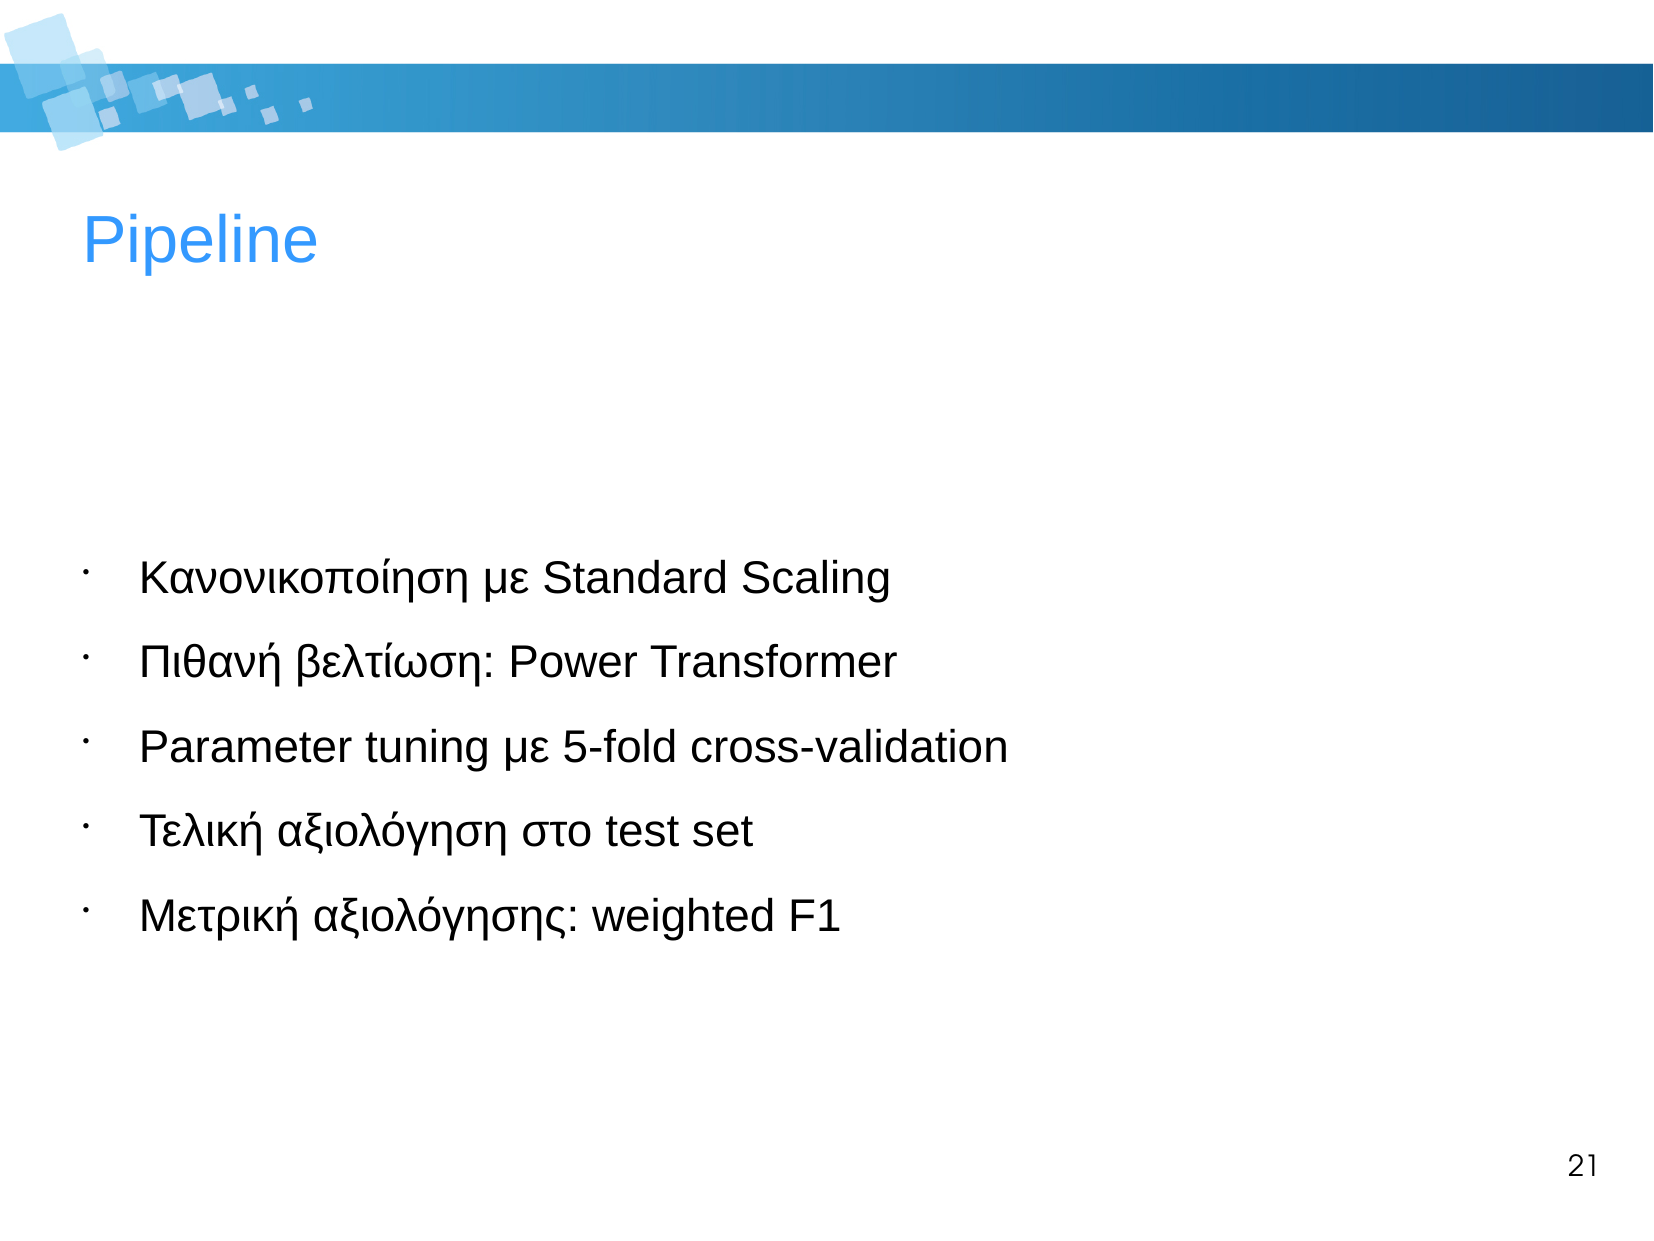

Pipeline
Κανονικοποίηση με Standard Scaling
Πιθανή βελτίωση: Power Transformer
Parameter tuning με 5-fold cross-validation
Τελική αξιολόγηση στο test set
Μετρική αξιολόγησης: weighted F1
21